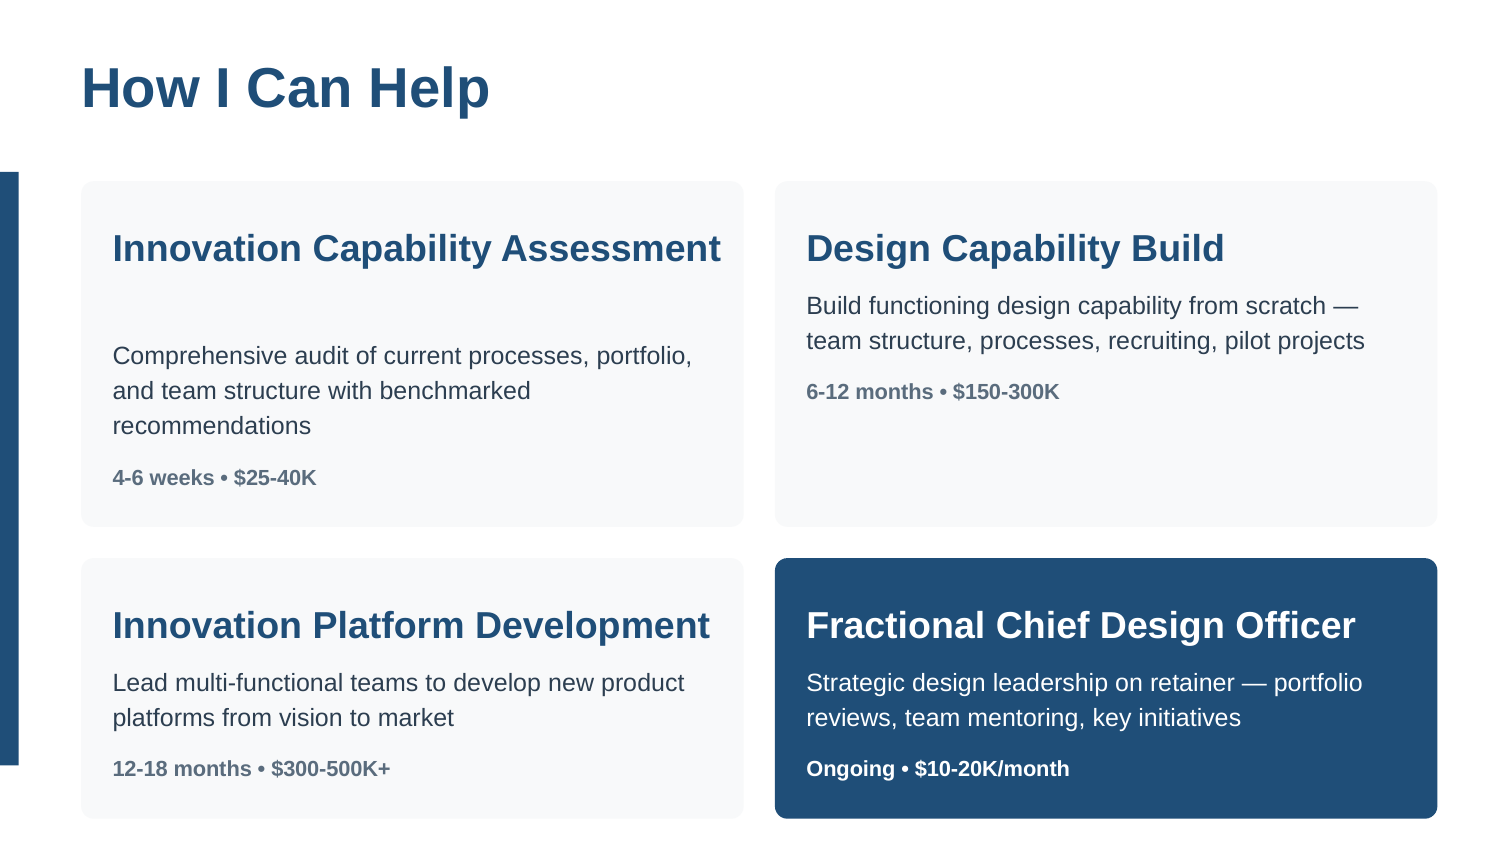

How I Can Help

Innovation Capability Assessment
Design Capability Build
Build functioning design capability from scratch — team structure, processes, recruiting, pilot projects
Comprehensive audit of current processes, portfolio, and team structure with benchmarked recommendations
6-12 months • $150-300K
4-6 weeks • $25-40K

Innovation Platform Development
Fractional Chief Design Officer
Lead multi-functional teams to develop new product platforms from vision to market
Strategic design leadership on retainer — portfolio reviews, team mentoring, key initiatives
12-18 months • $300-500K+
Ongoing • $10-20K/month